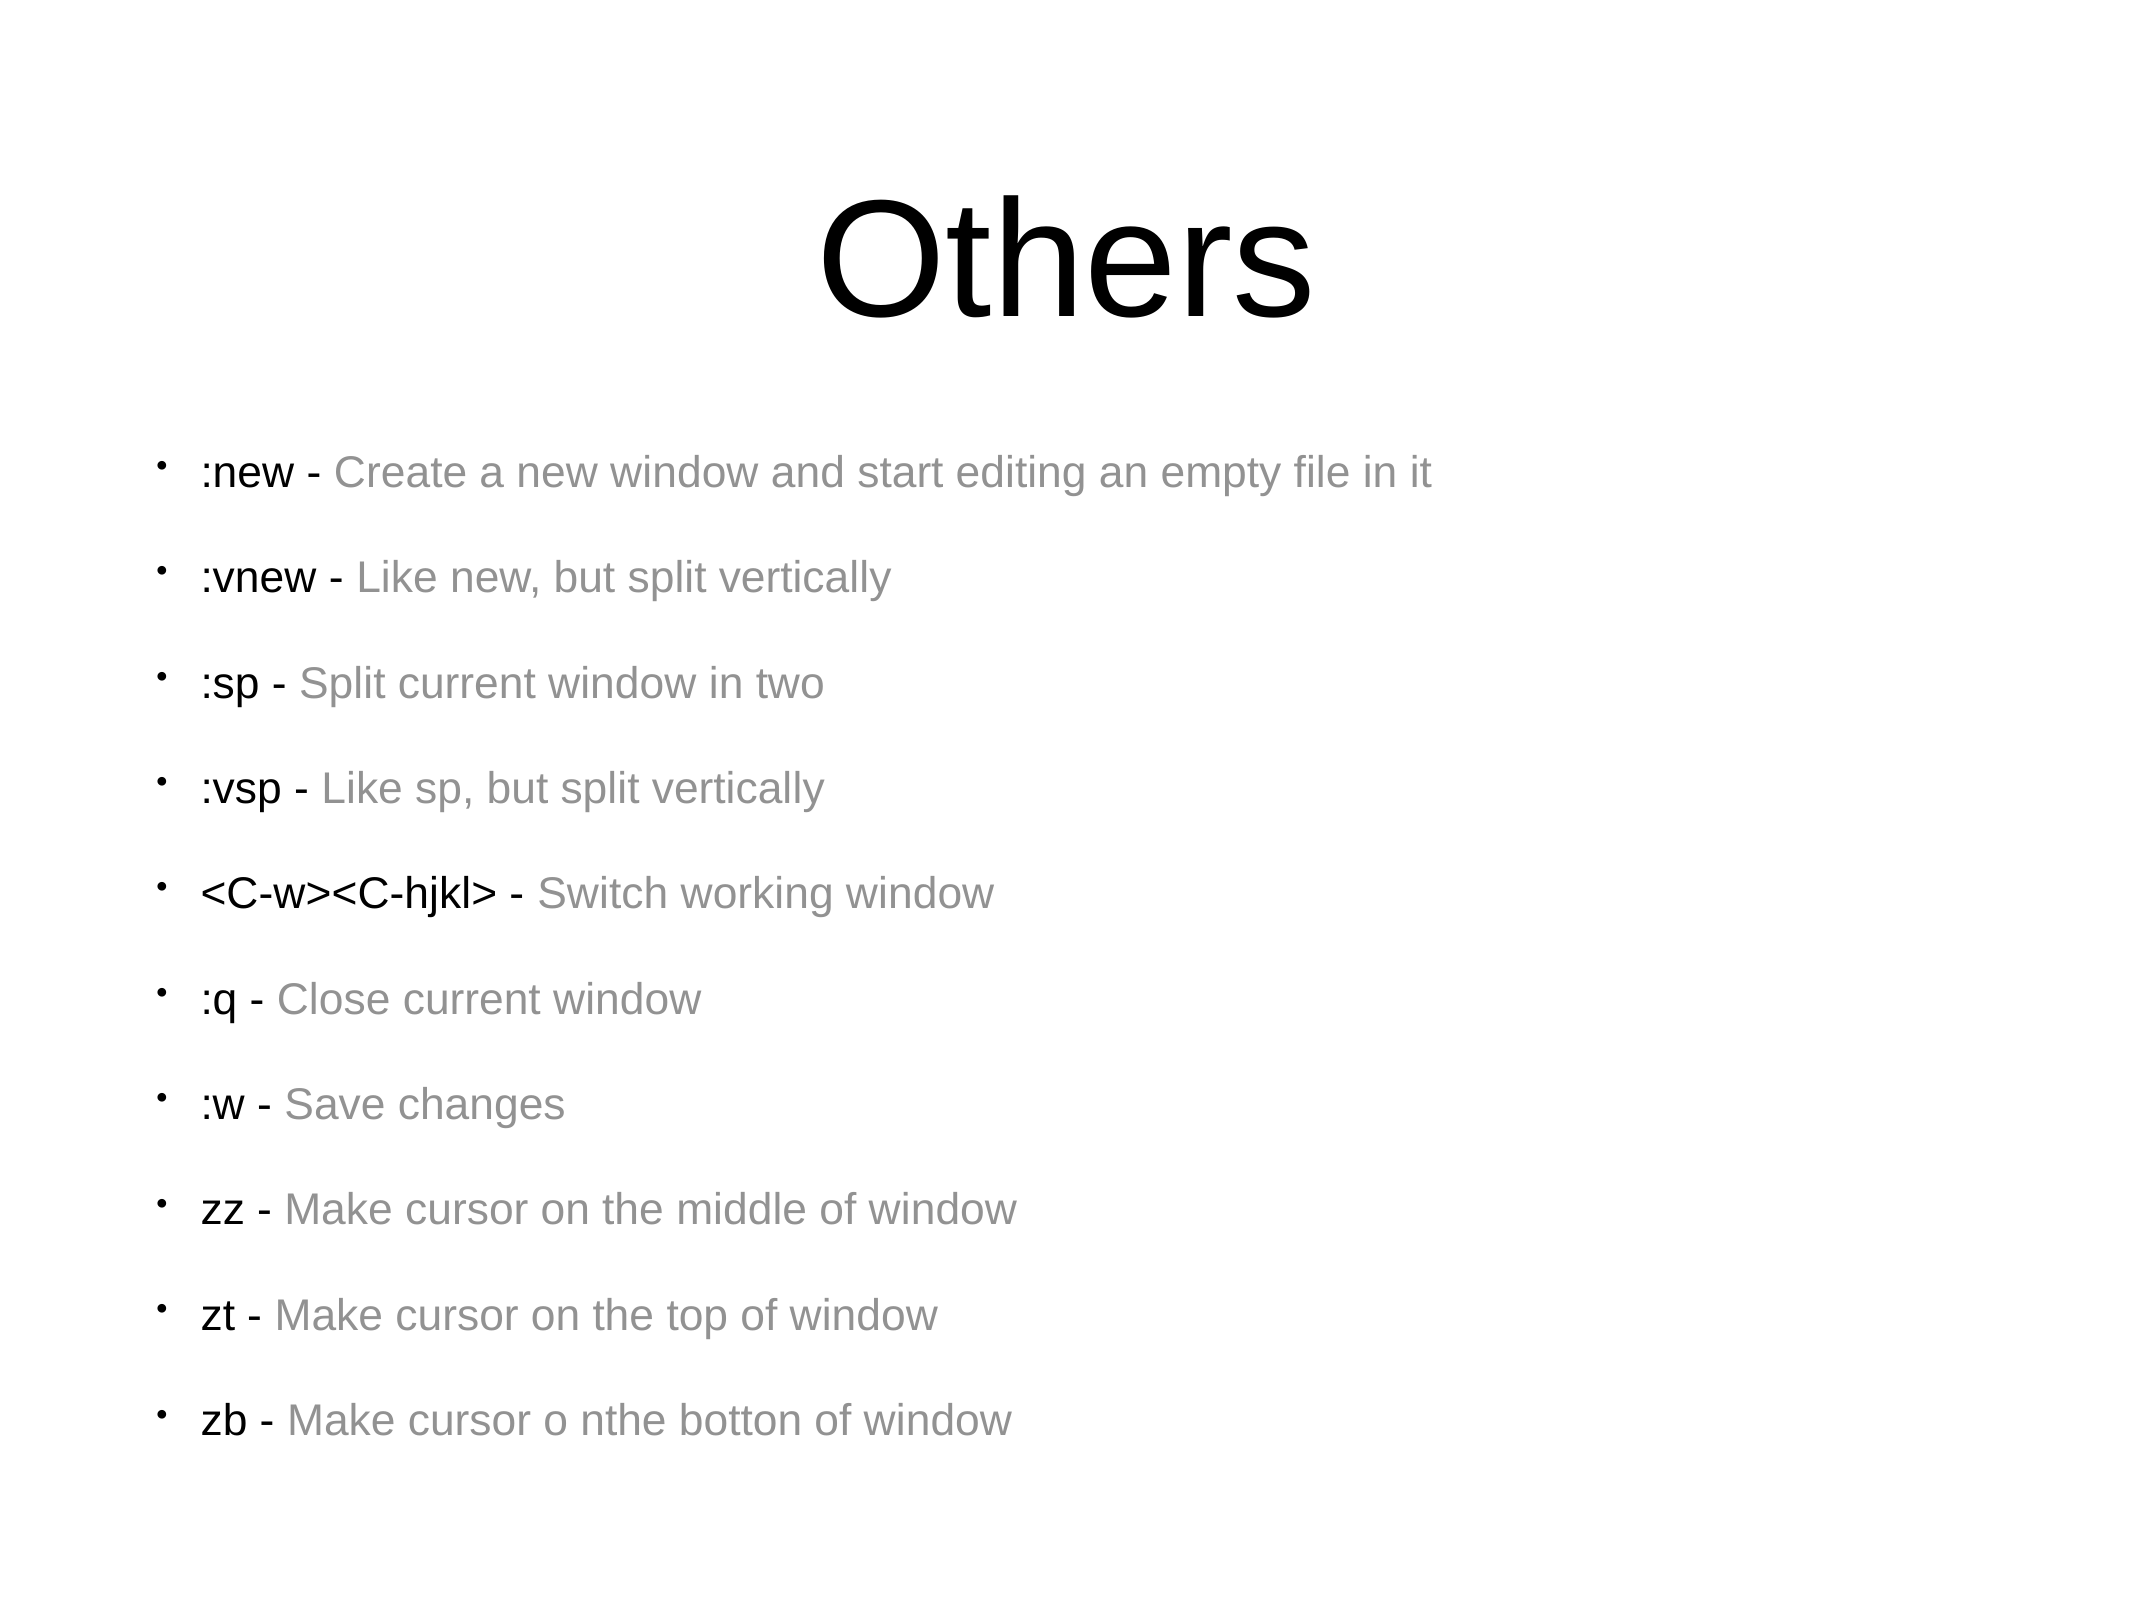

# Others
:new - Create a new window and start editing an empty file in it
:vnew - Like new, but split vertically
:sp - Split current window in two
:vsp - Like sp, but split vertically
<C-w><C-hjkl> - Switch working window
:q - Close current window
:w - Save changes
zz - Make cursor on the middle of window
zt - Make cursor on the top of window
zb - Make cursor o nthe botton of window